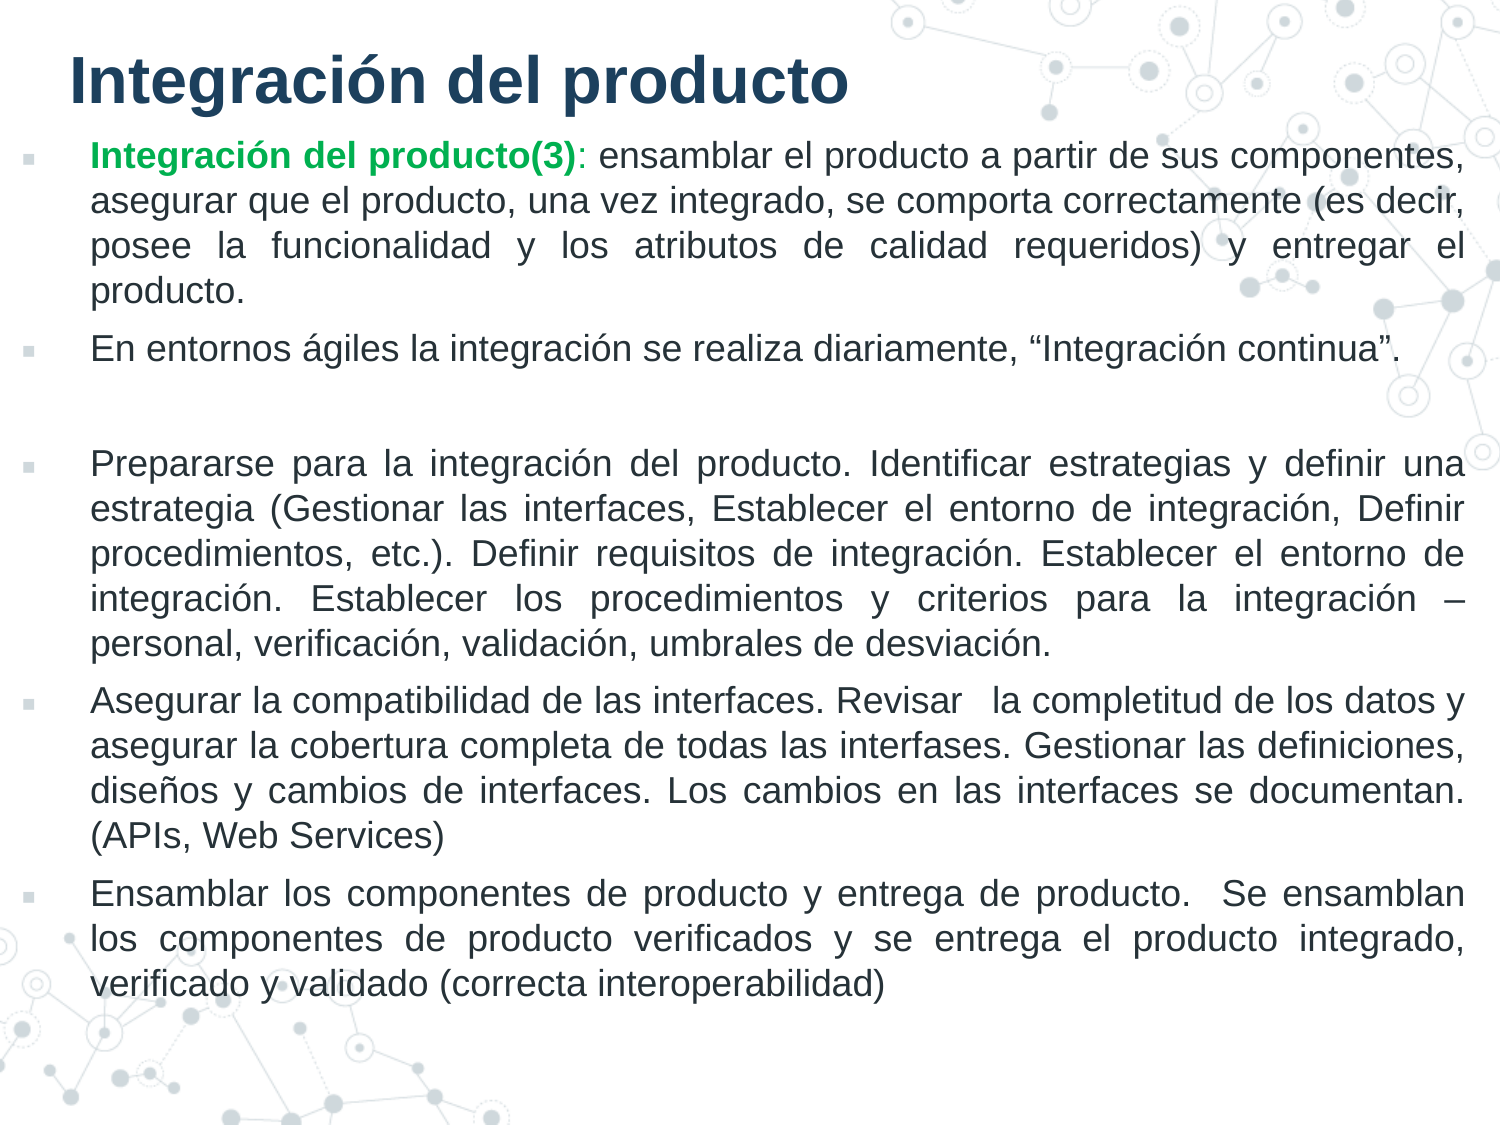

# Integración del producto
Integración del producto(3): ensamblar el producto a partir de sus componentes, asegurar que el producto, una vez integrado, se comporta correctamente (es decir, posee la funcionalidad y los atributos de calidad requeridos) y entregar el producto.
En entornos ágiles la integración se realiza diariamente, “Integración continua”.

Prepararse para la integración del producto. Identificar estrategias y definir una estrategia (Gestionar las interfaces, Establecer el entorno de integración, Definir procedimientos, etc.). Definir requisitos de integración. Establecer el entorno de integración. Establecer los procedimientos y criterios para la integración – personal, verificación, validación, umbrales de desviación.
Asegurar la compatibilidad de las interfaces. Revisar 	la completitud de los datos y asegurar la cobertura completa de todas las interfases. Gestionar las definiciones, diseños y cambios de interfaces. Los cambios en las interfaces se documentan. (APIs, Web Services)
Ensamblar los componentes de producto y entrega de producto.  Se ensamblan los componentes de producto verificados y se entrega el producto integrado, verificado y validado (correcta interoperabilidad)